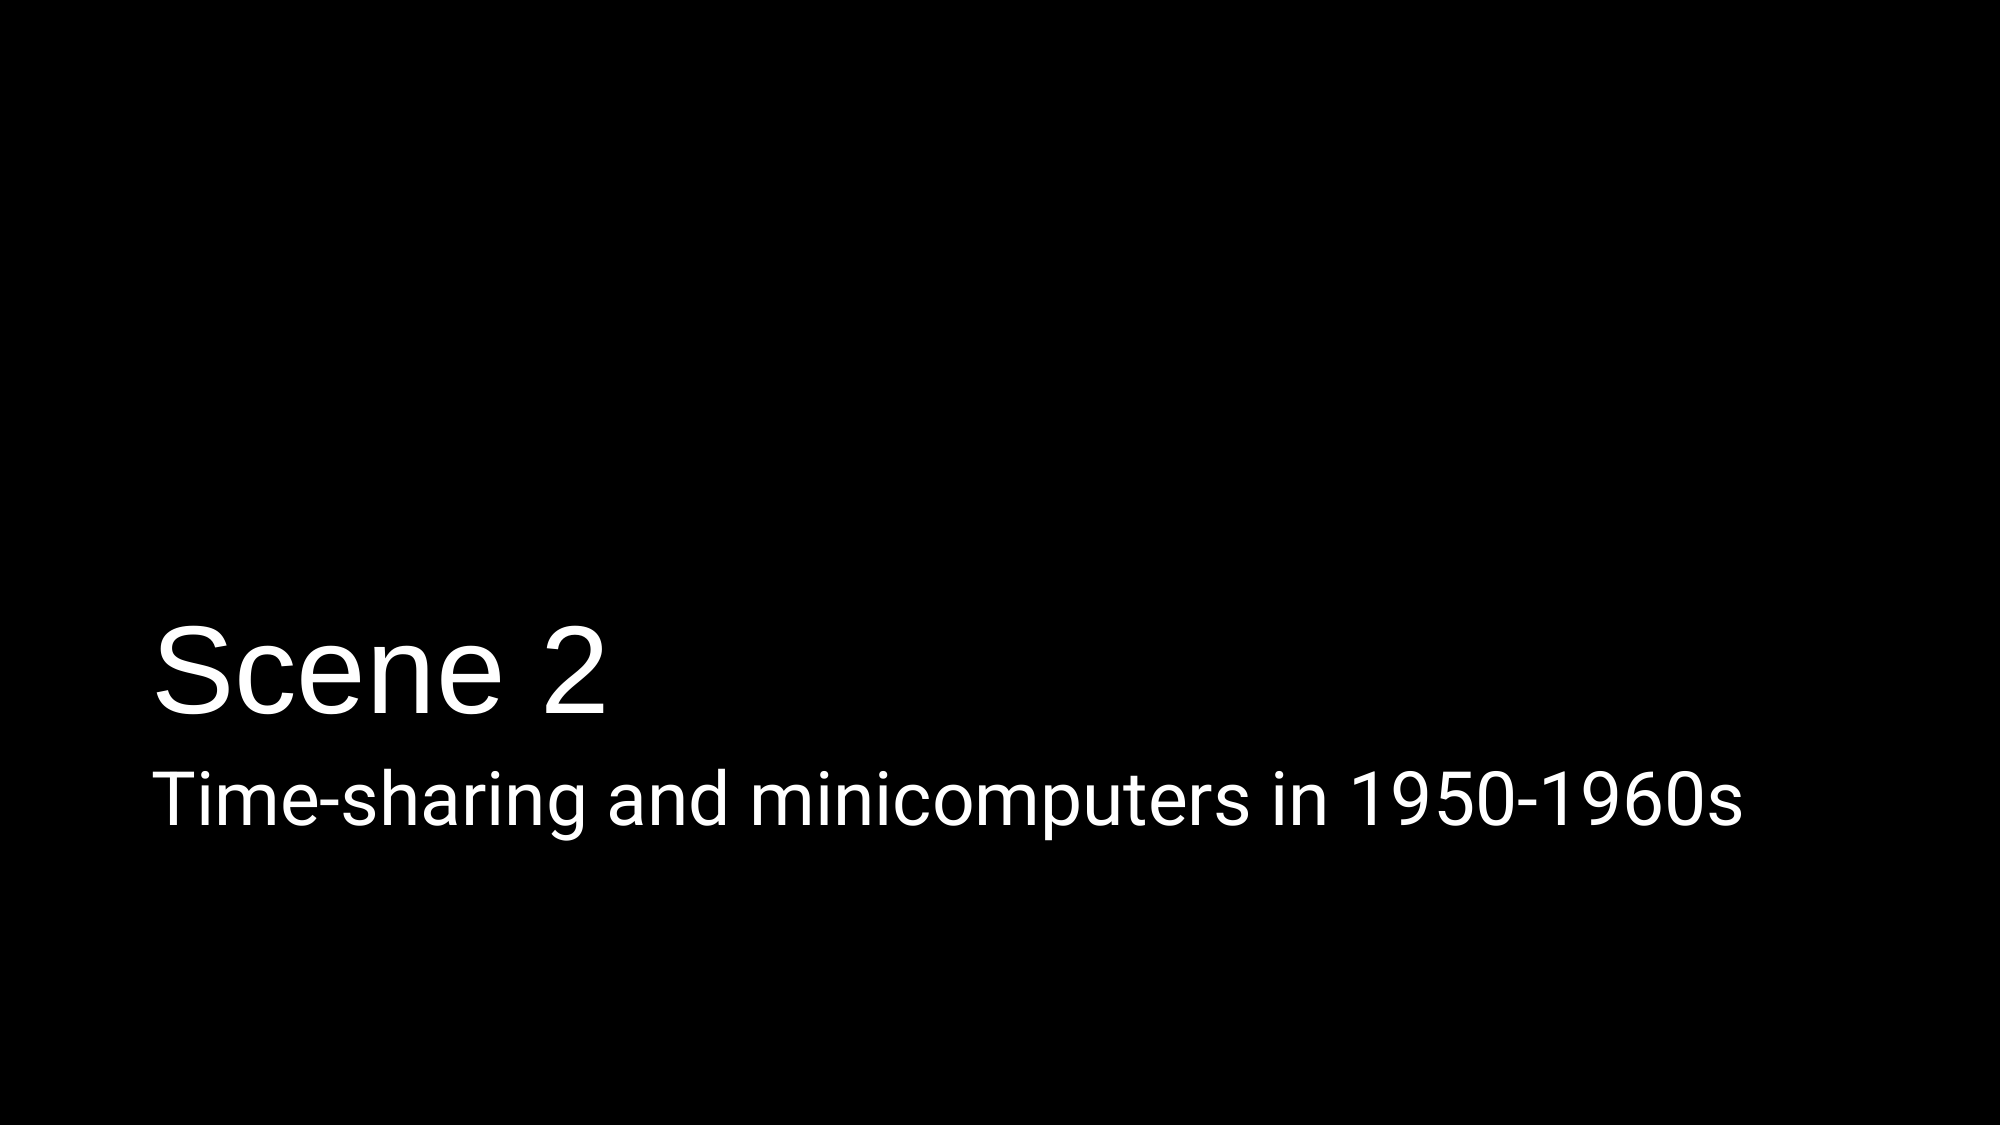

# Scene 2
Time-sharing and minicomputers in 1950-1960s